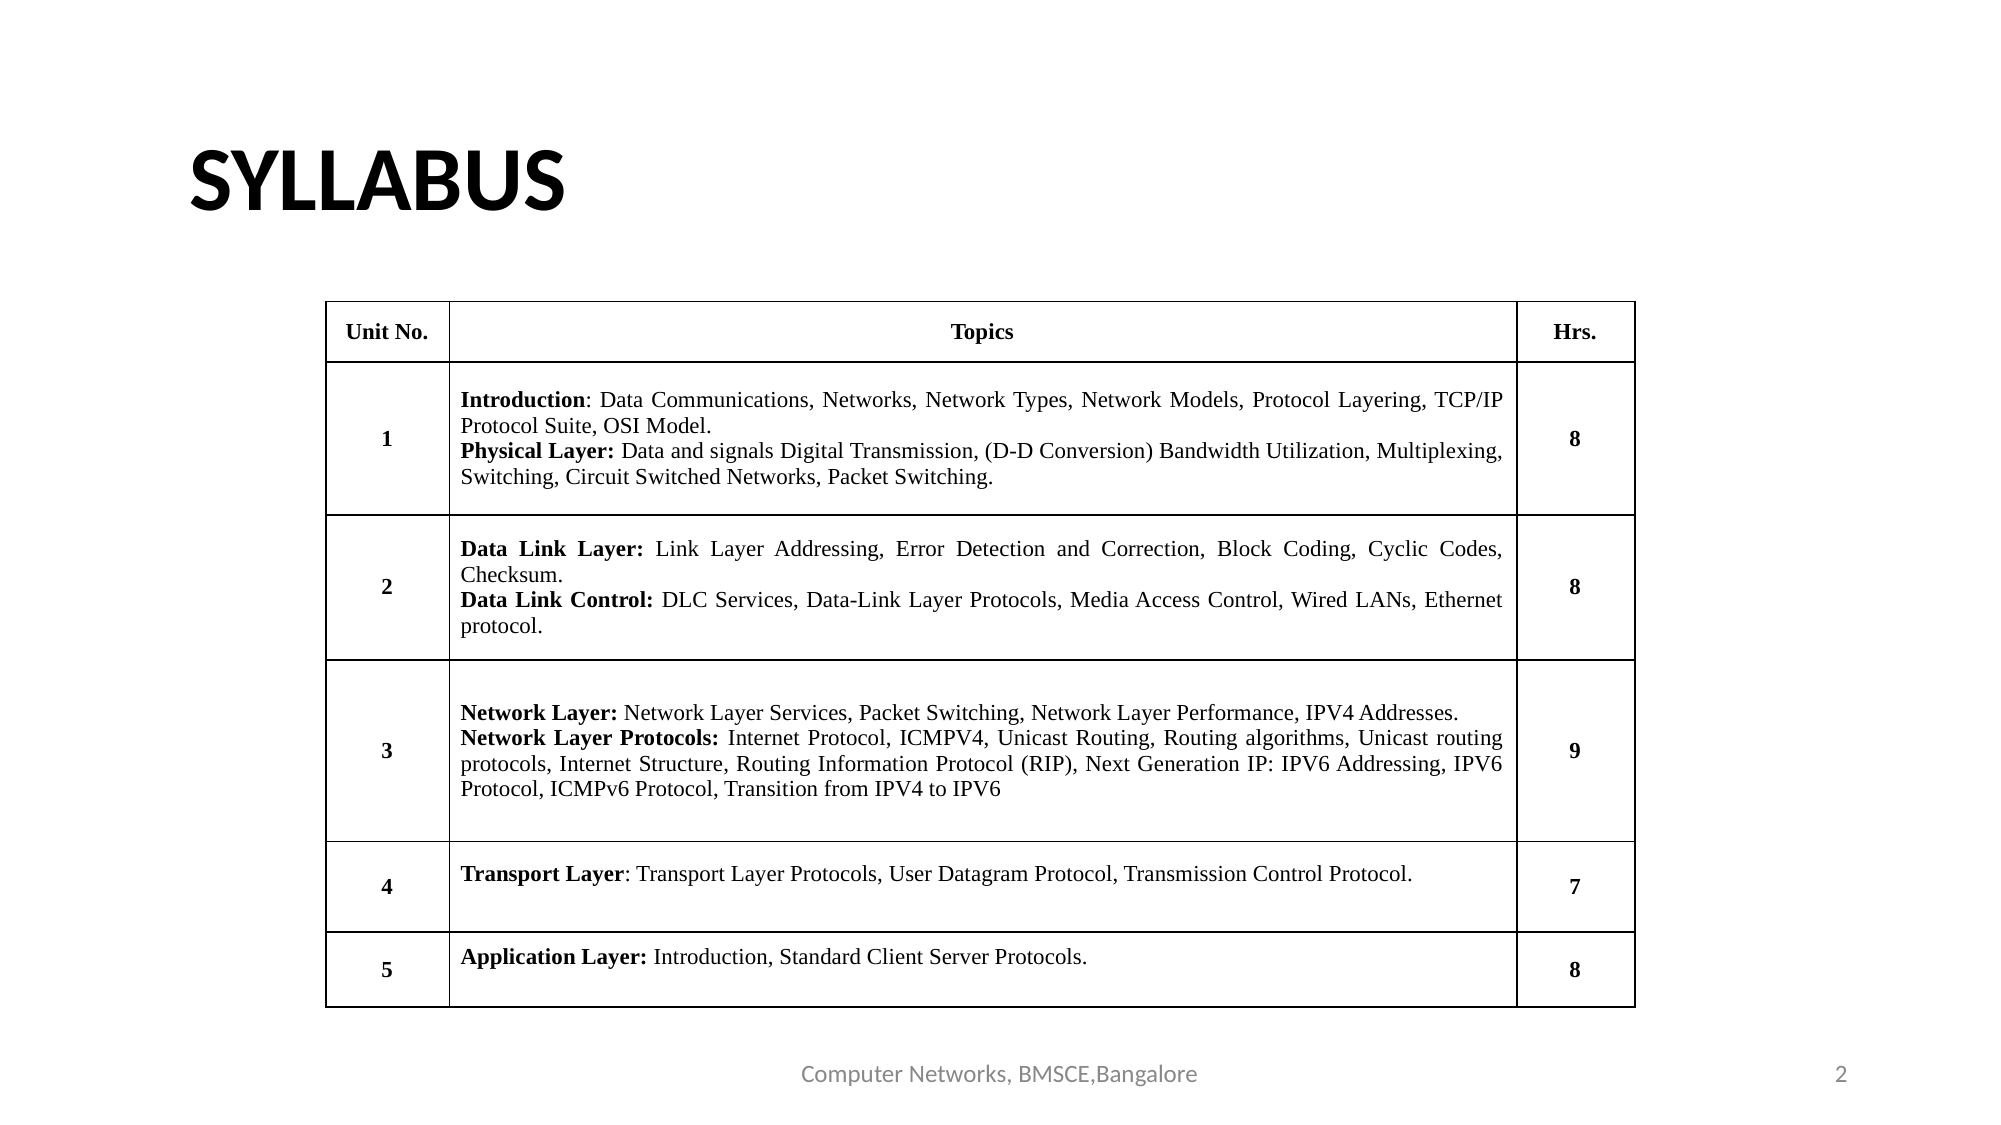

# SYLLABUS
| Unit No. | Topics | Hrs. |
| --- | --- | --- |
| 1 | Introduction: Data Communications, Networks, Network Types, Network Models, Protocol Layering, TCP/IP Protocol Suite, OSI Model. Physical Layer: Data and signals Digital Transmission, (D-D Conversion) Bandwidth Utilization, Multiplexing, Switching, Circuit Switched Networks, Packet Switching. | 8 |
| 2 | Data Link Layer: Link Layer Addressing, Error Detection and Correction, Block Coding, Cyclic Codes, Checksum. Data Link Control: DLC Services, Data-Link Layer Protocols, Media Access Control, Wired LANs, Ethernet protocol. | 8 |
| 3 | Network Layer: Network Layer Services, Packet Switching, Network Layer Performance, IPV4 Addresses. Network Layer Protocols: Internet Protocol, ICMPV4, Unicast Routing, Routing algorithms, Unicast routing protocols, Internet Structure, Routing Information Protocol (RIP), Next Generation IP: IPV6 Addressing, IPV6 Protocol, ICMPv6 Protocol, Transition from IPV4 to IPV6 | 9 |
| 4 | Transport Layer: Transport Layer Protocols, User Datagram Protocol, Transmission Control Protocol. | 7 |
| 5 | Application Layer: Introduction, Standard Client Server Protocols. | 8 |
Computer Networks, BMSCE,Bangalore
2